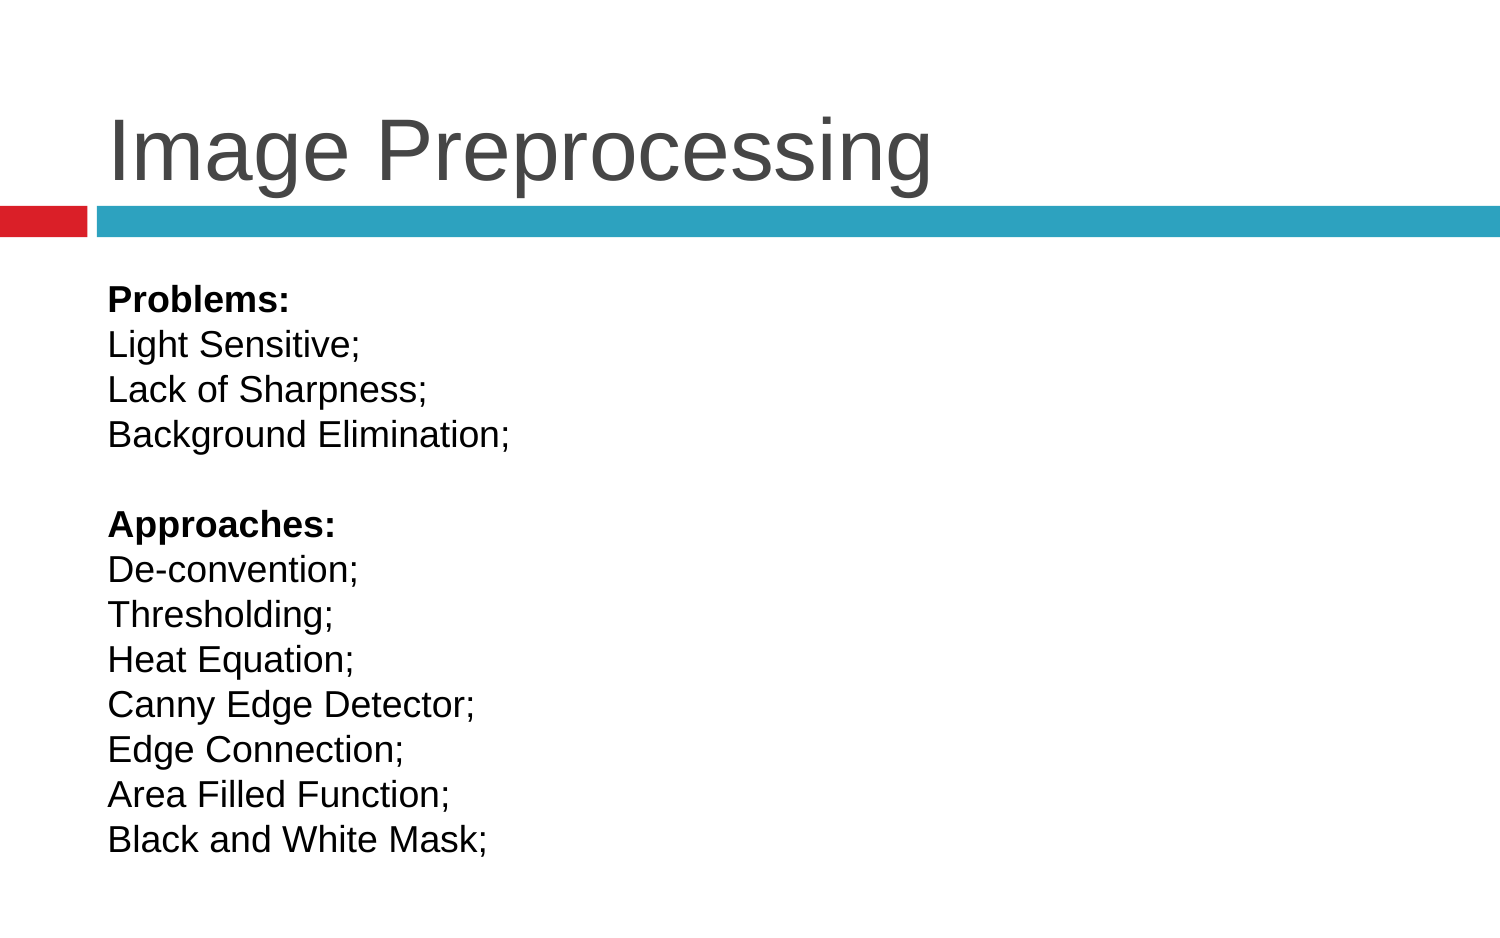

# Image Preprocessing
Problems:
Light Sensitive;
Lack of Sharpness;
Background Elimination;

Approaches:
De-convention;
Thresholding;
Heat Equation;
Canny Edge Detector;
Edge Connection;
Area Filled Function;
Black and White Mask;